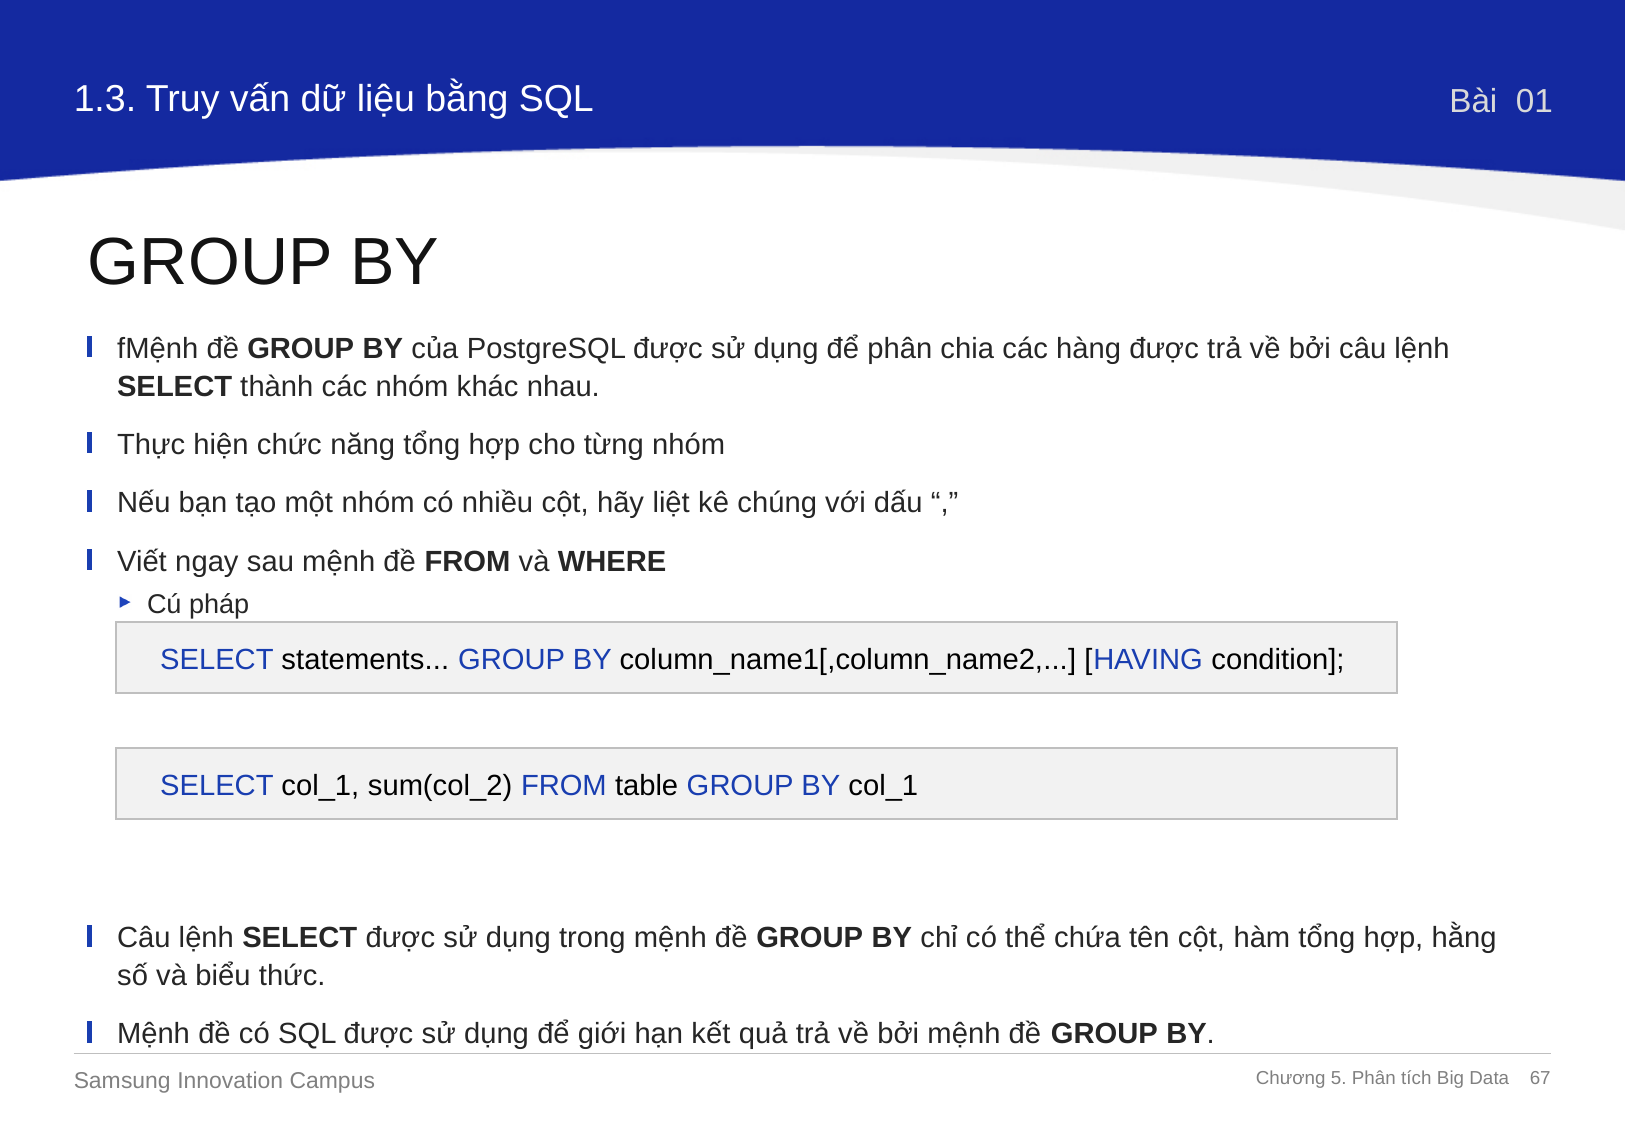

1.3. Truy vấn dữ liệu bằng SQL
Bài  01
GROUP BY
fMệnh đề GROUP BY của PostgreSQL được sử dụng để phân chia các hàng được trả về bởi câu lệnh SELECT thành các nhóm khác nhau.
Thực hiện chức năng tổng hợp cho từng nhóm
Nếu bạn tạo một nhóm có nhiều cột, hãy liệt kê chúng với dấu “,”
Viết ngay sau mệnh đề FROM và WHERE
Cú pháp

Ví dụ

Câu lệnh SELECT được sử dụng trong mệnh đề GROUP BY chỉ có thể chứa tên cột, hàm tổng hợp, hằng số và biểu thức.
Mệnh đề có SQL được sử dụng để giới hạn kết quả trả về bởi mệnh đề GROUP BY.
SELECT statements... GROUP BY column_name1[,column_name2,...] [HAVING condition];
SELECT col_1, sum(col_2) FROM table GROUP BY col_1